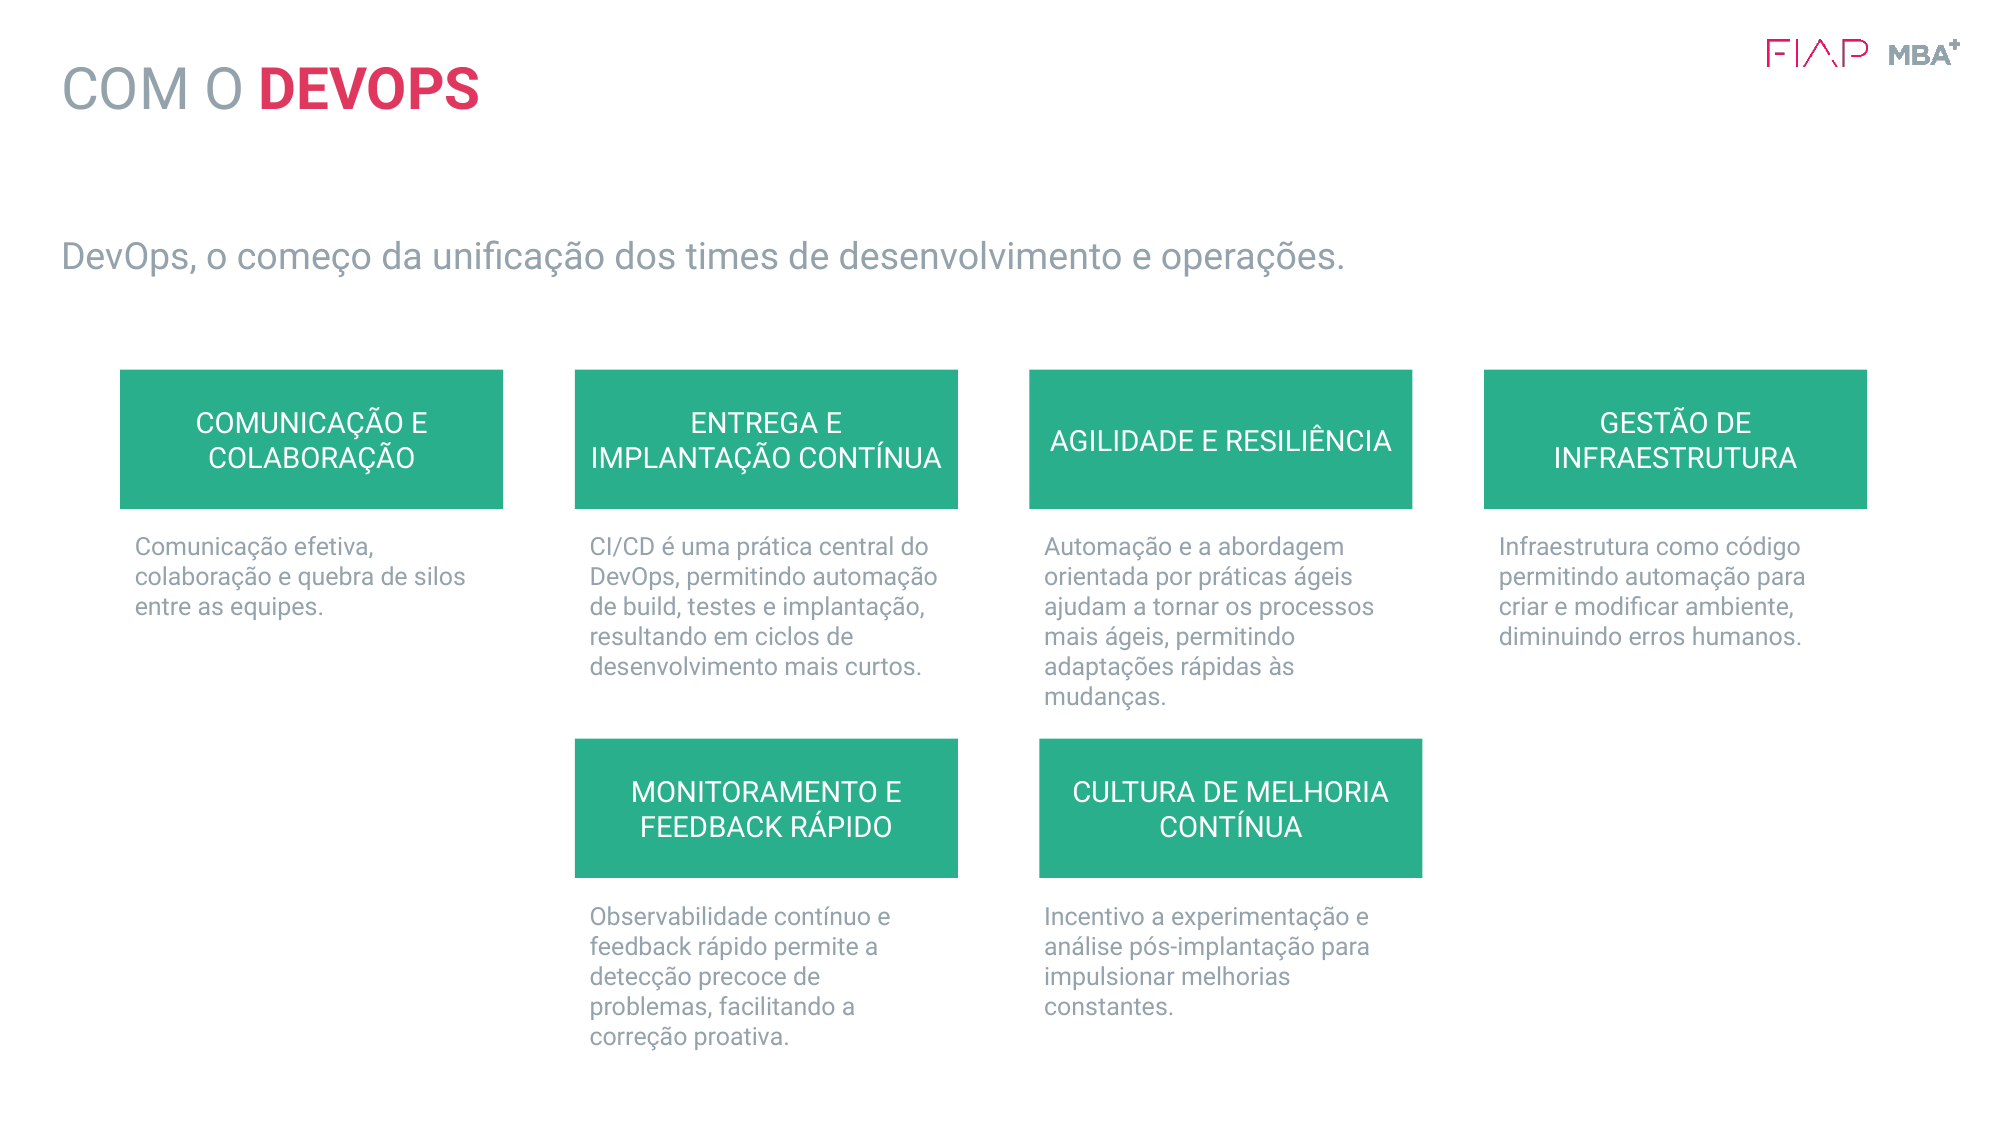

# COM O DEVOPS
DevOps, o começo da unificação dos times de desenvolvimento e operações.
COMUNICAÇÃO E COLABORAÇÃO
ENTREGA E IMPLANTAÇÃO CONTÍNUA
AGILIDADE E RESILIÊNCIA
GESTÃO DE INFRAESTRUTURA
Comunicação efetiva, colaboração e quebra de silos entre as equipes.
CI/CD é uma prática central do DevOps, permitindo automação de build, testes e implantação, resultando em ciclos de desenvolvimento mais curtos.
Automação e a abordagem orientada por práticas ágeis ajudam a tornar os processos mais ágeis, permitindo adaptações rápidas às mudanças.
Infraestrutura como código permitindo automação para criar e modificar ambiente, diminuindo erros humanos.
MONITORAMENTO E FEEDBACK RÁPIDO
CULTURA DE MELHORIA CONTÍNUA
Observabilidade contínuo e feedback rápido permite a detecção precoce de problemas, facilitando a correção proativa.
Incentivo a experimentação e análise pós-implantação para impulsionar melhorias constantes.